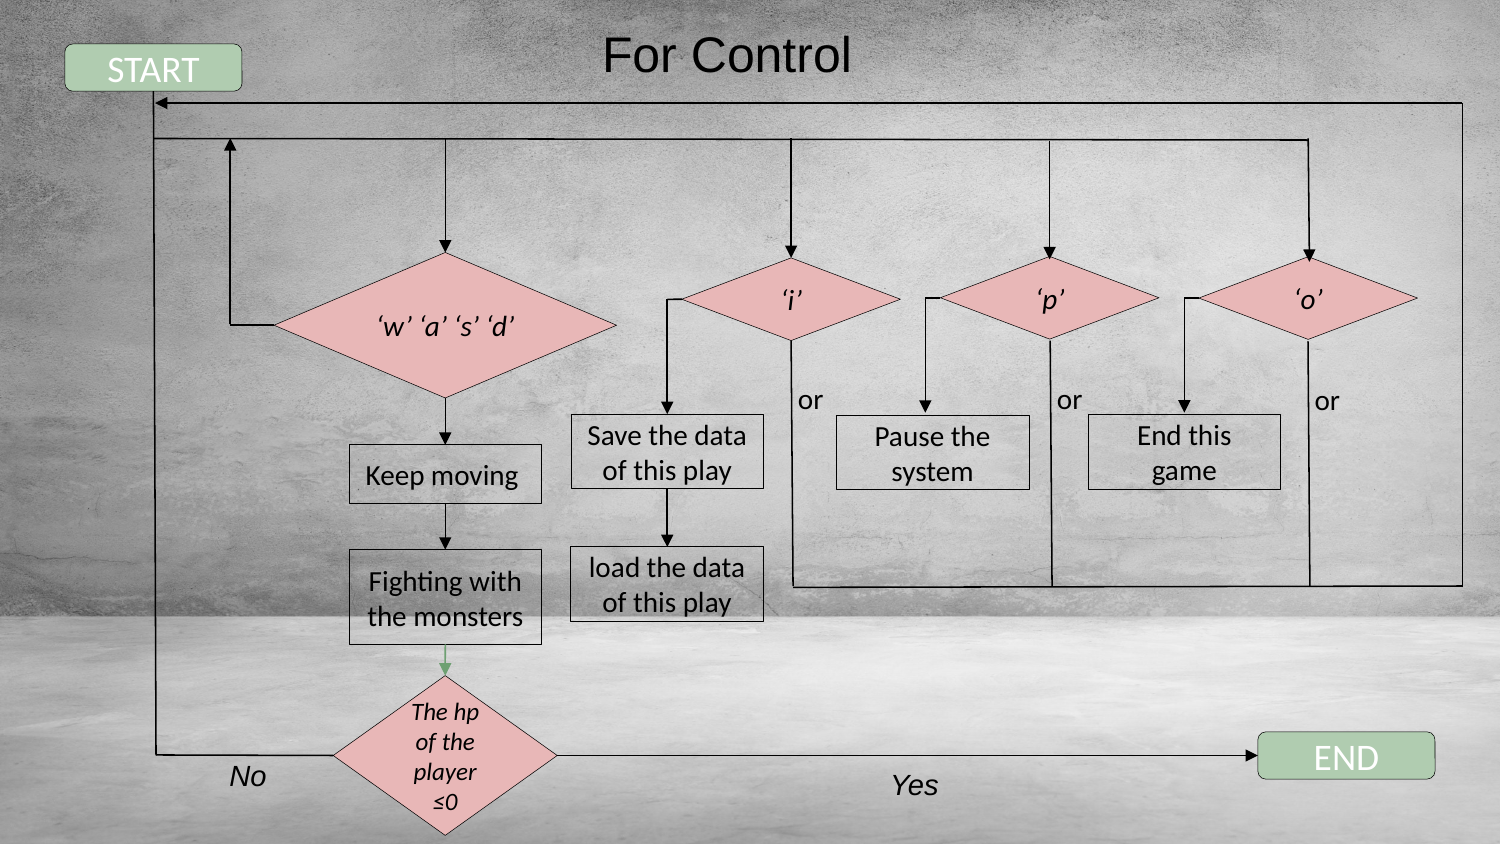

For Control
START

‘w’ ‘a’ ‘s’ ‘d’

‘p’
‘o’
‘i’
or
or
or
Save the data of this play
End this game
Pause the system
Keep moving
load the data of this play
Fighting with the monsters
The hp of the player ≤0
END
No
Yes